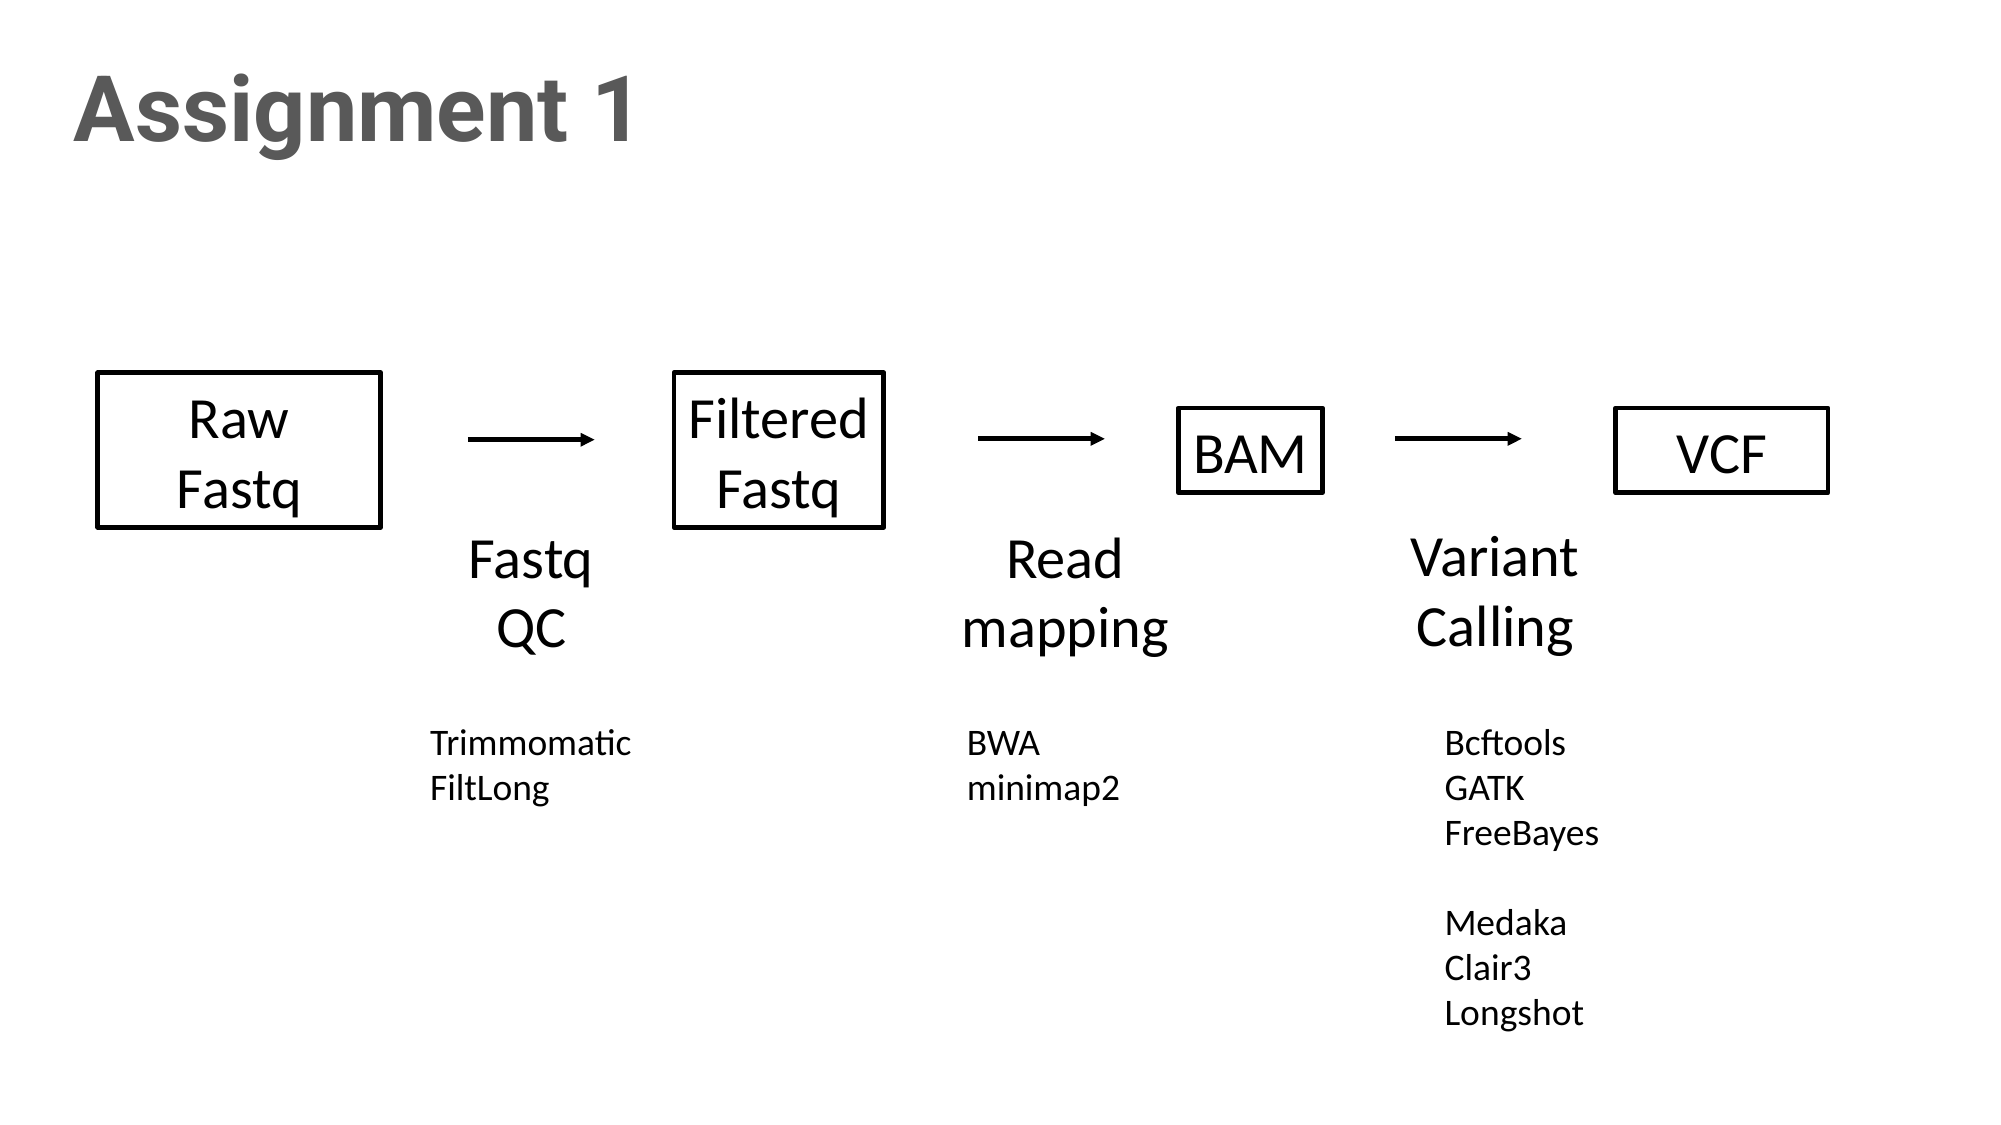

# Assignment 1
Raw
Fastq
Filtered
Fastq
BAM
VCF
Variant
Calling
Fastq
QC
Read
mapping
Bcftools
GATK
FreeBayes

Medaka
Clair3
Longshot
BWA
minimap2
Trimmomatic
FiltLong